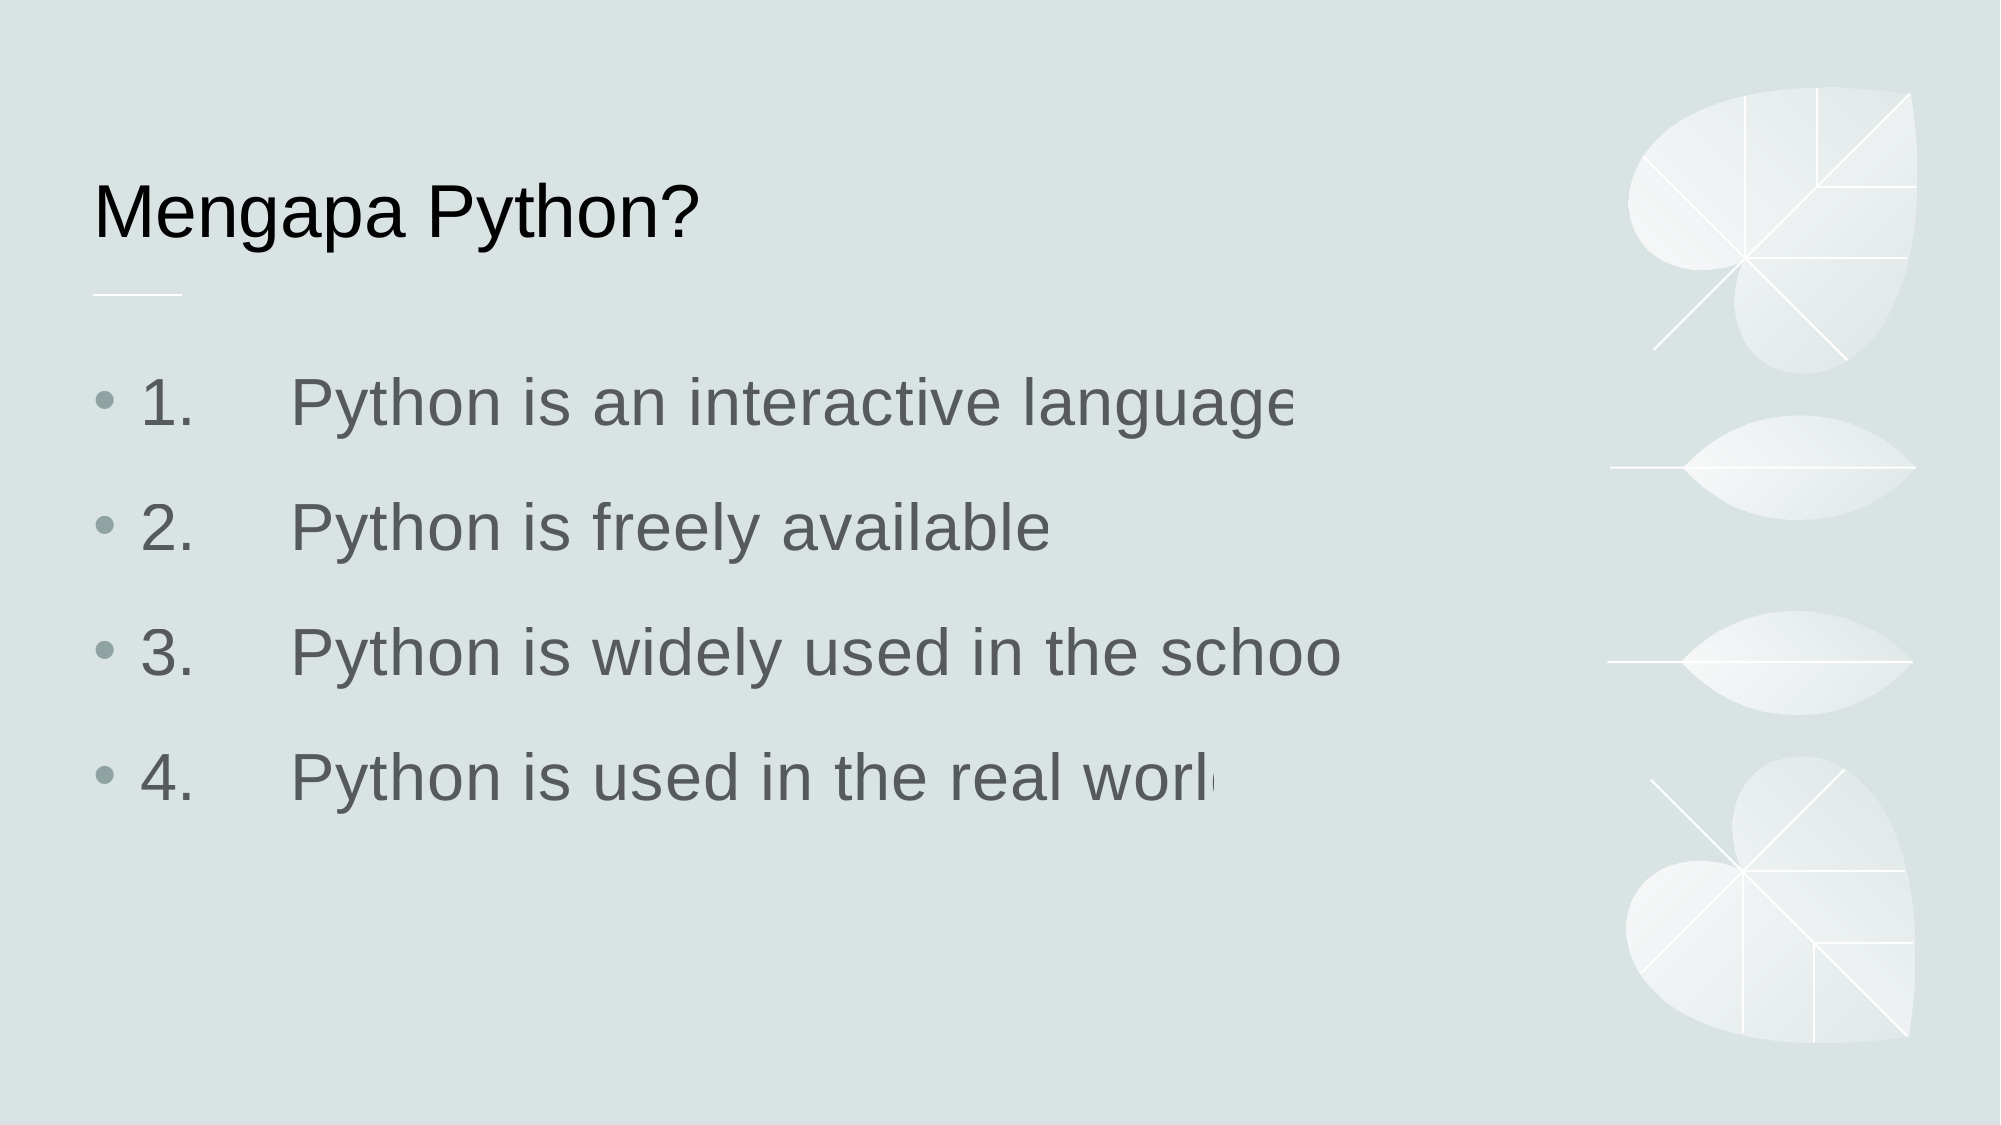

# Mengapa Python?
1.	Python is an interactive language.
2.	Python is freely available.
3.	Python is widely used in the school.
4.	Python is used in the real world